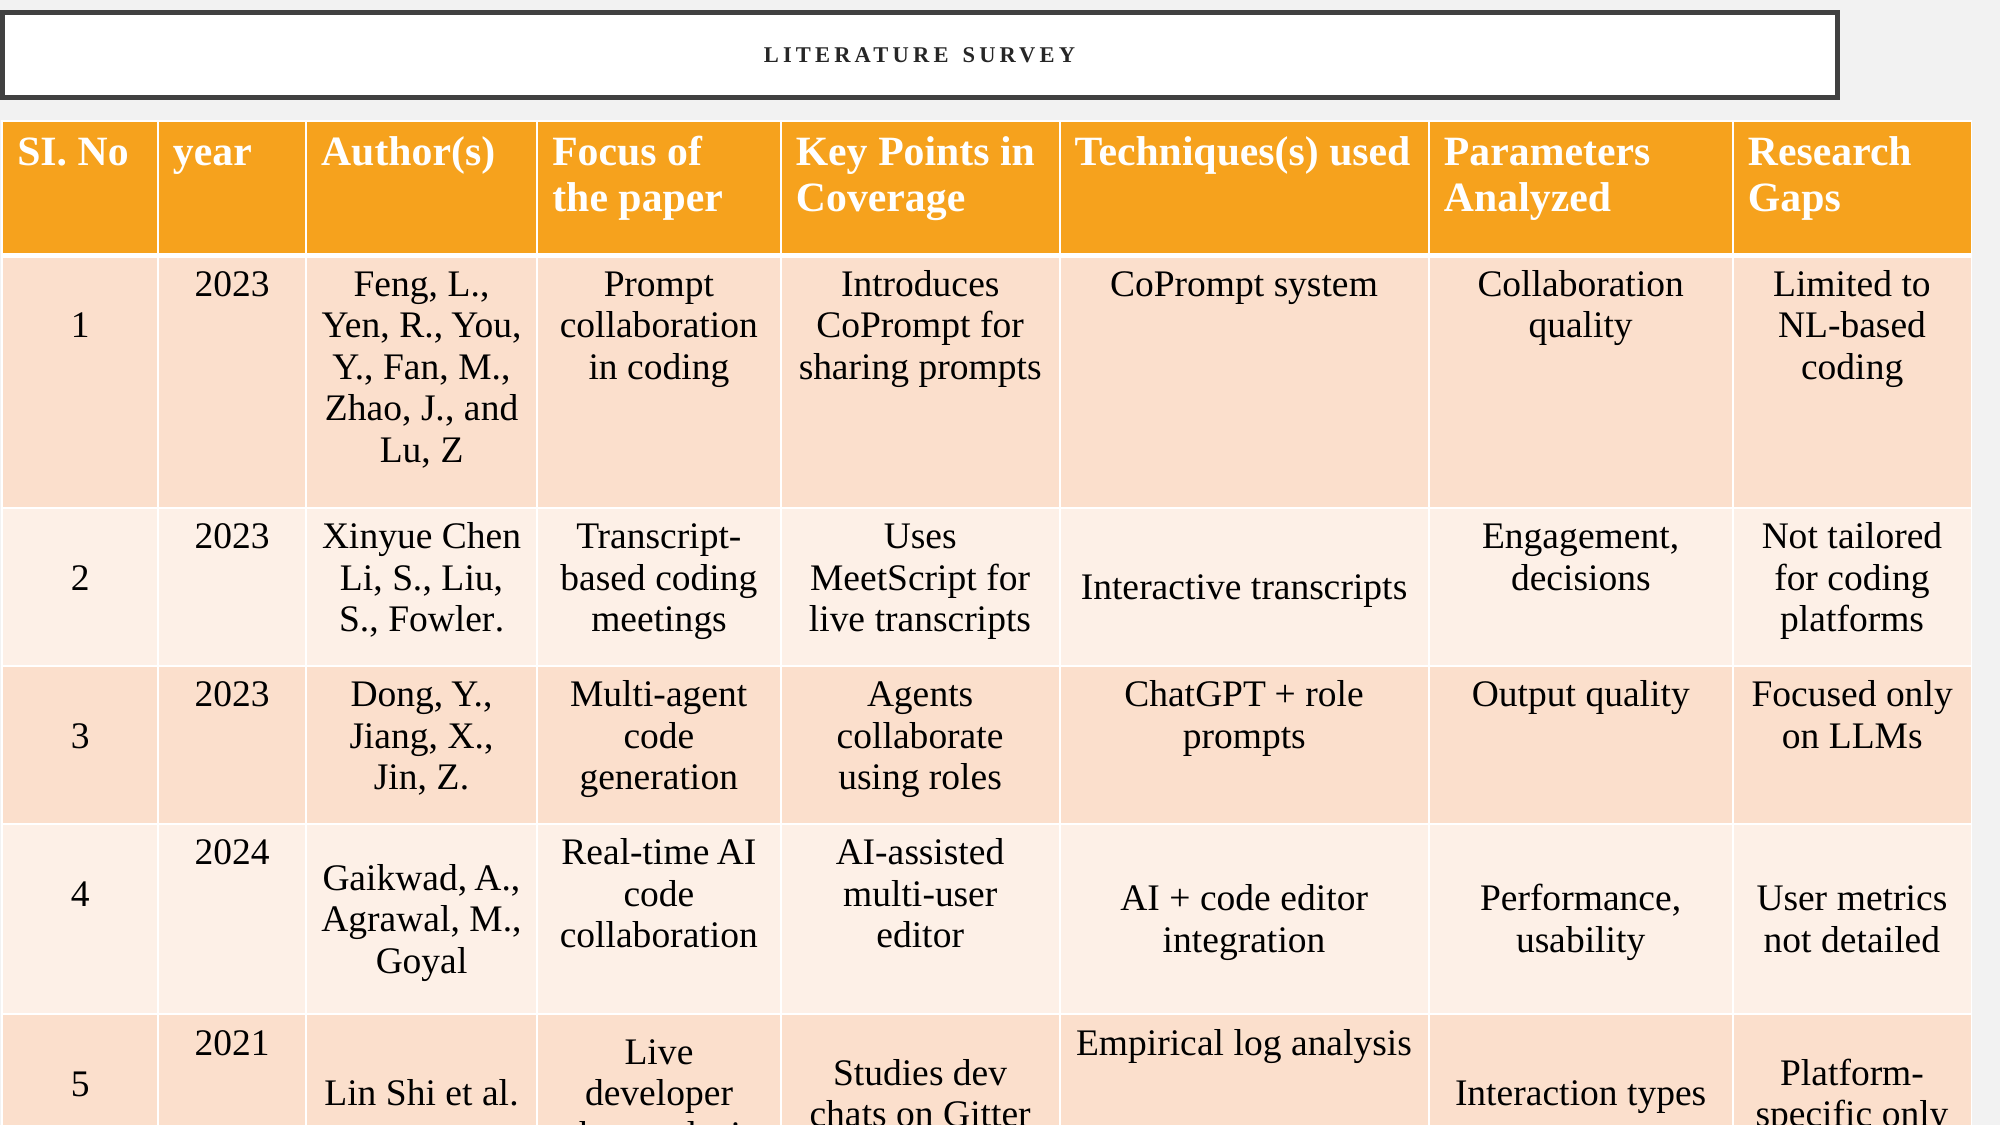

# LITERATURE SURVEY
| SI. No | year | Author(s) | Focus of the paper | Key Points in Coverage | Techniques(s) used | Parameters Analyzed | Research Gaps |
| --- | --- | --- | --- | --- | --- | --- | --- |
| 1 | 2023 | Feng, L., Yen, R., You, Y., Fan, M., Zhao, J., and Lu, Z | Prompt collaboration in coding | Introduces CoPrompt for sharing prompts | CoPrompt system | Collaboration quality | Limited to NL-based coding |
| 2 | 2023 | Xinyue Chen Li, S., Liu, S., Fowler. | Transcript-based coding meetings | Uses MeetScript for live transcripts | Interactive transcripts | Engagement, decisions | Not tailored for coding platforms |
| 3 | 2023 | Dong, Y., Jiang, X., Jin, Z. | Multi-agent code generation | Agents collaborate using roles | ChatGPT + role prompts | Output quality | Focused only on LLMs |
| 4 | 2024 | Gaikwad, A., Agrawal, M., Goyal | Real-time AI code collaboration | AI-assisted multi-user editor | AI + code editor integration | Performance, usability | User metrics not detailed |
| 5 | 2021 | Lin Shi et al. | Live developer chat analysis | Studies dev chats on Gitter | Empirical log analysis | Interaction types | Platform-specific only |